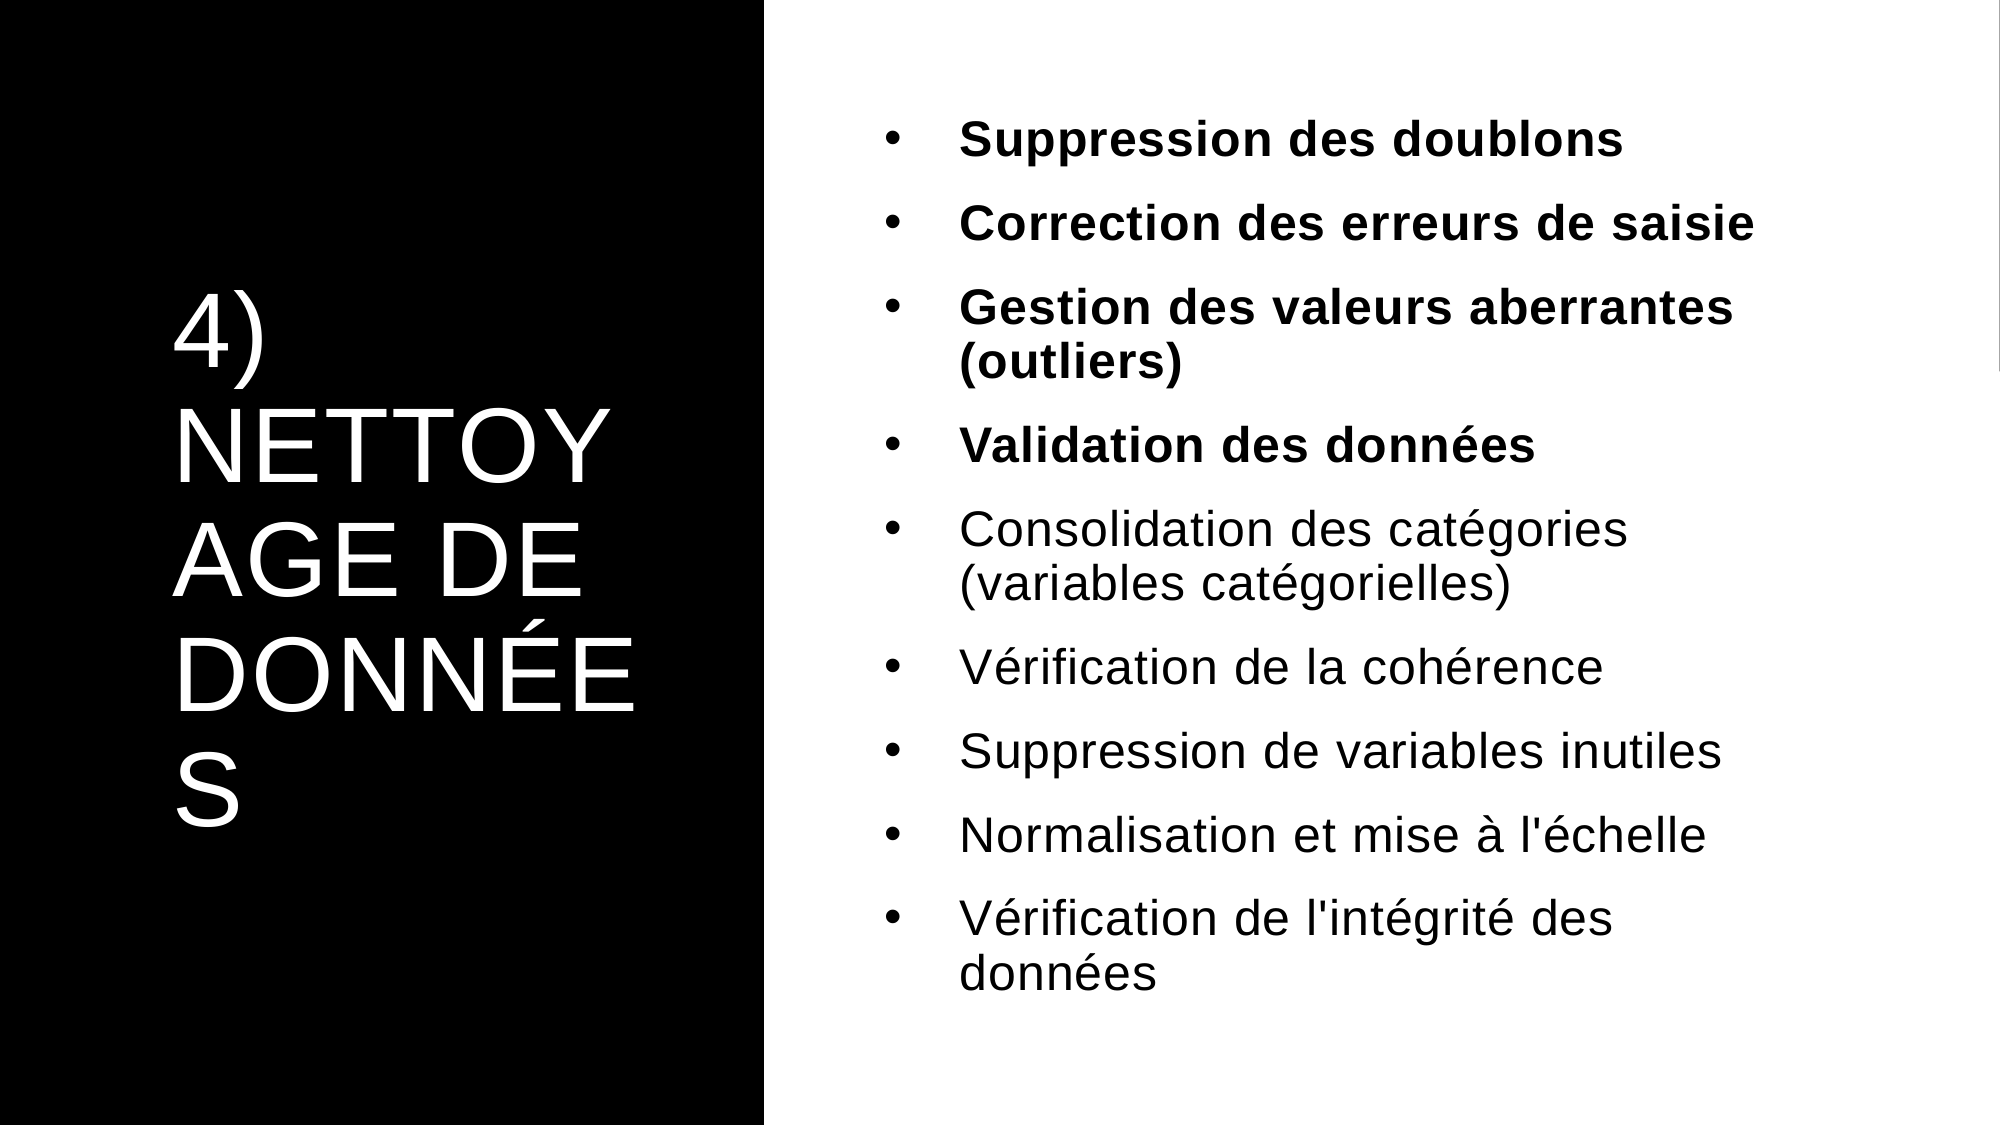

# 4) Nettoyage de données
Suppression des doublons
Correction des erreurs de saisie
Gestion des valeurs aberrantes (outliers)
Validation des données
Consolidation des catégories (variables catégorielles)
Vérification de la cohérence
Suppression de variables inutiles
Normalisation et mise à l'échelle
Vérification de l'intégrité des données